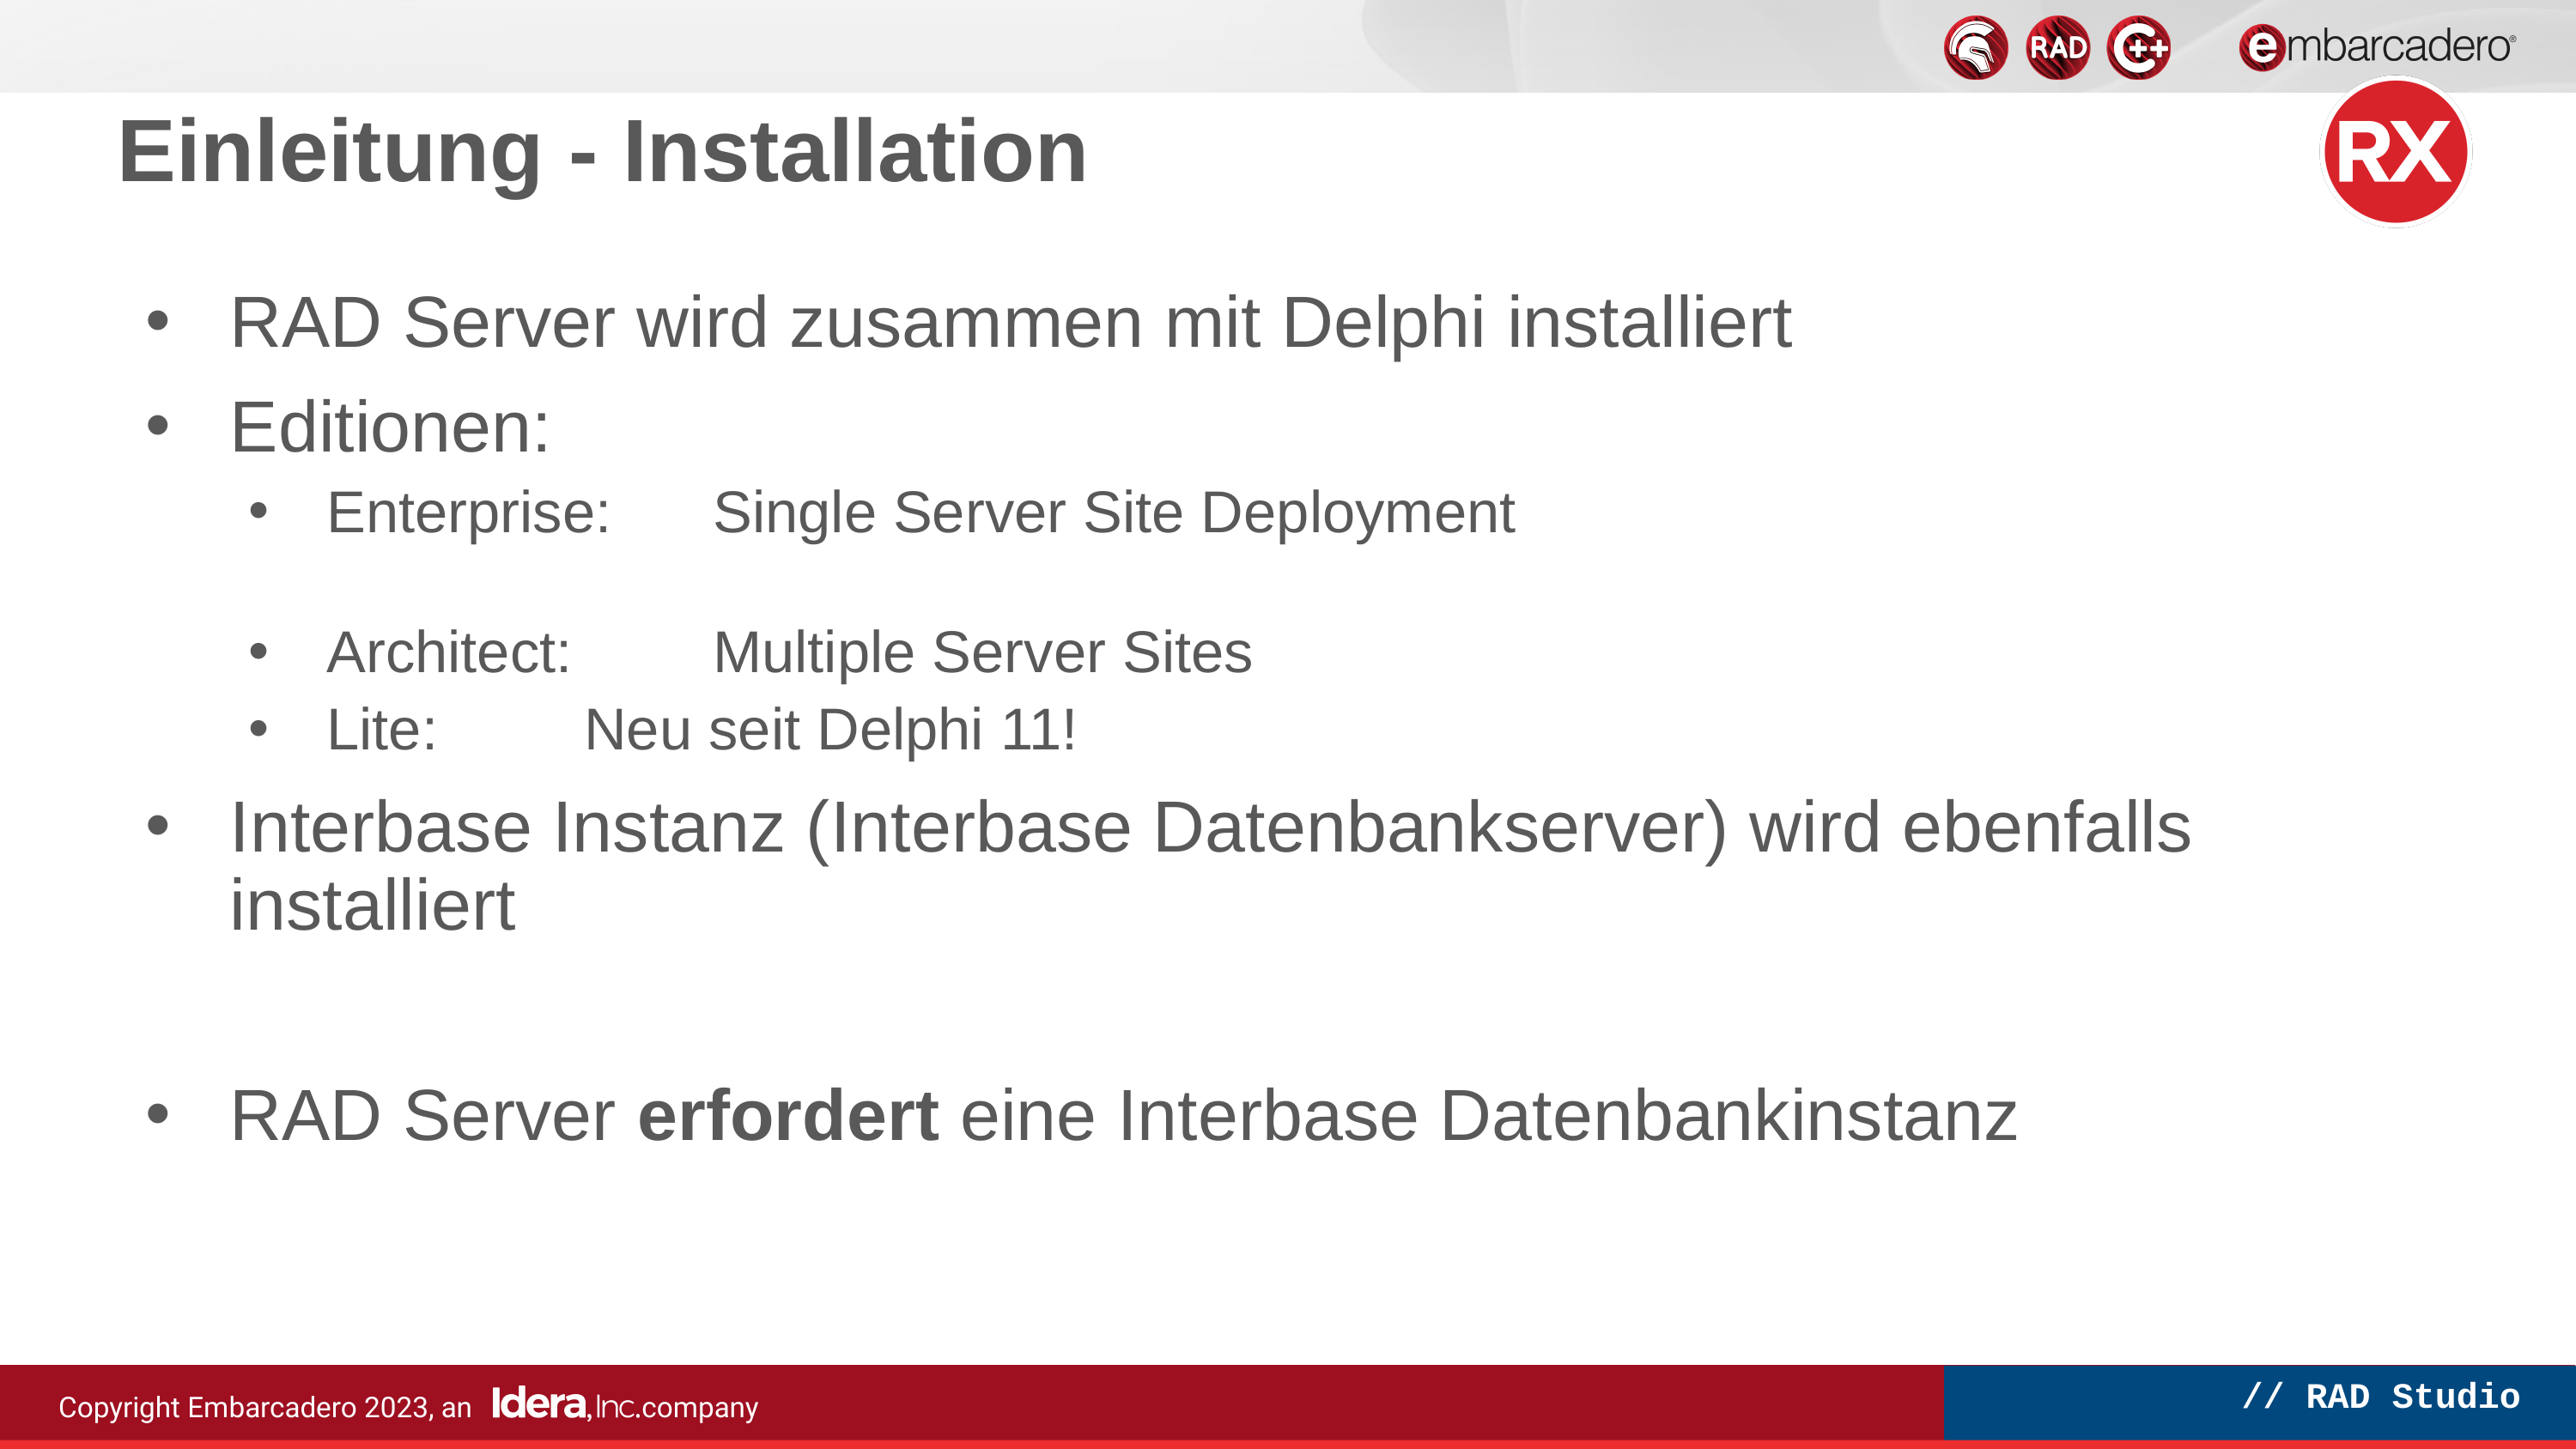

# Einleitung - Installation
RAD Server wird zusammen mit Delphi installiert
Editionen:
Enterprise: 	Single Server Site Deployment
Architect: 	Multiple Server Sites
Lite:		Neu seit Delphi 11!
Interbase Instanz (Interbase Datenbankserver) wird ebenfalls installiert

RAD Server erfordert eine Interbase Datenbankinstanz